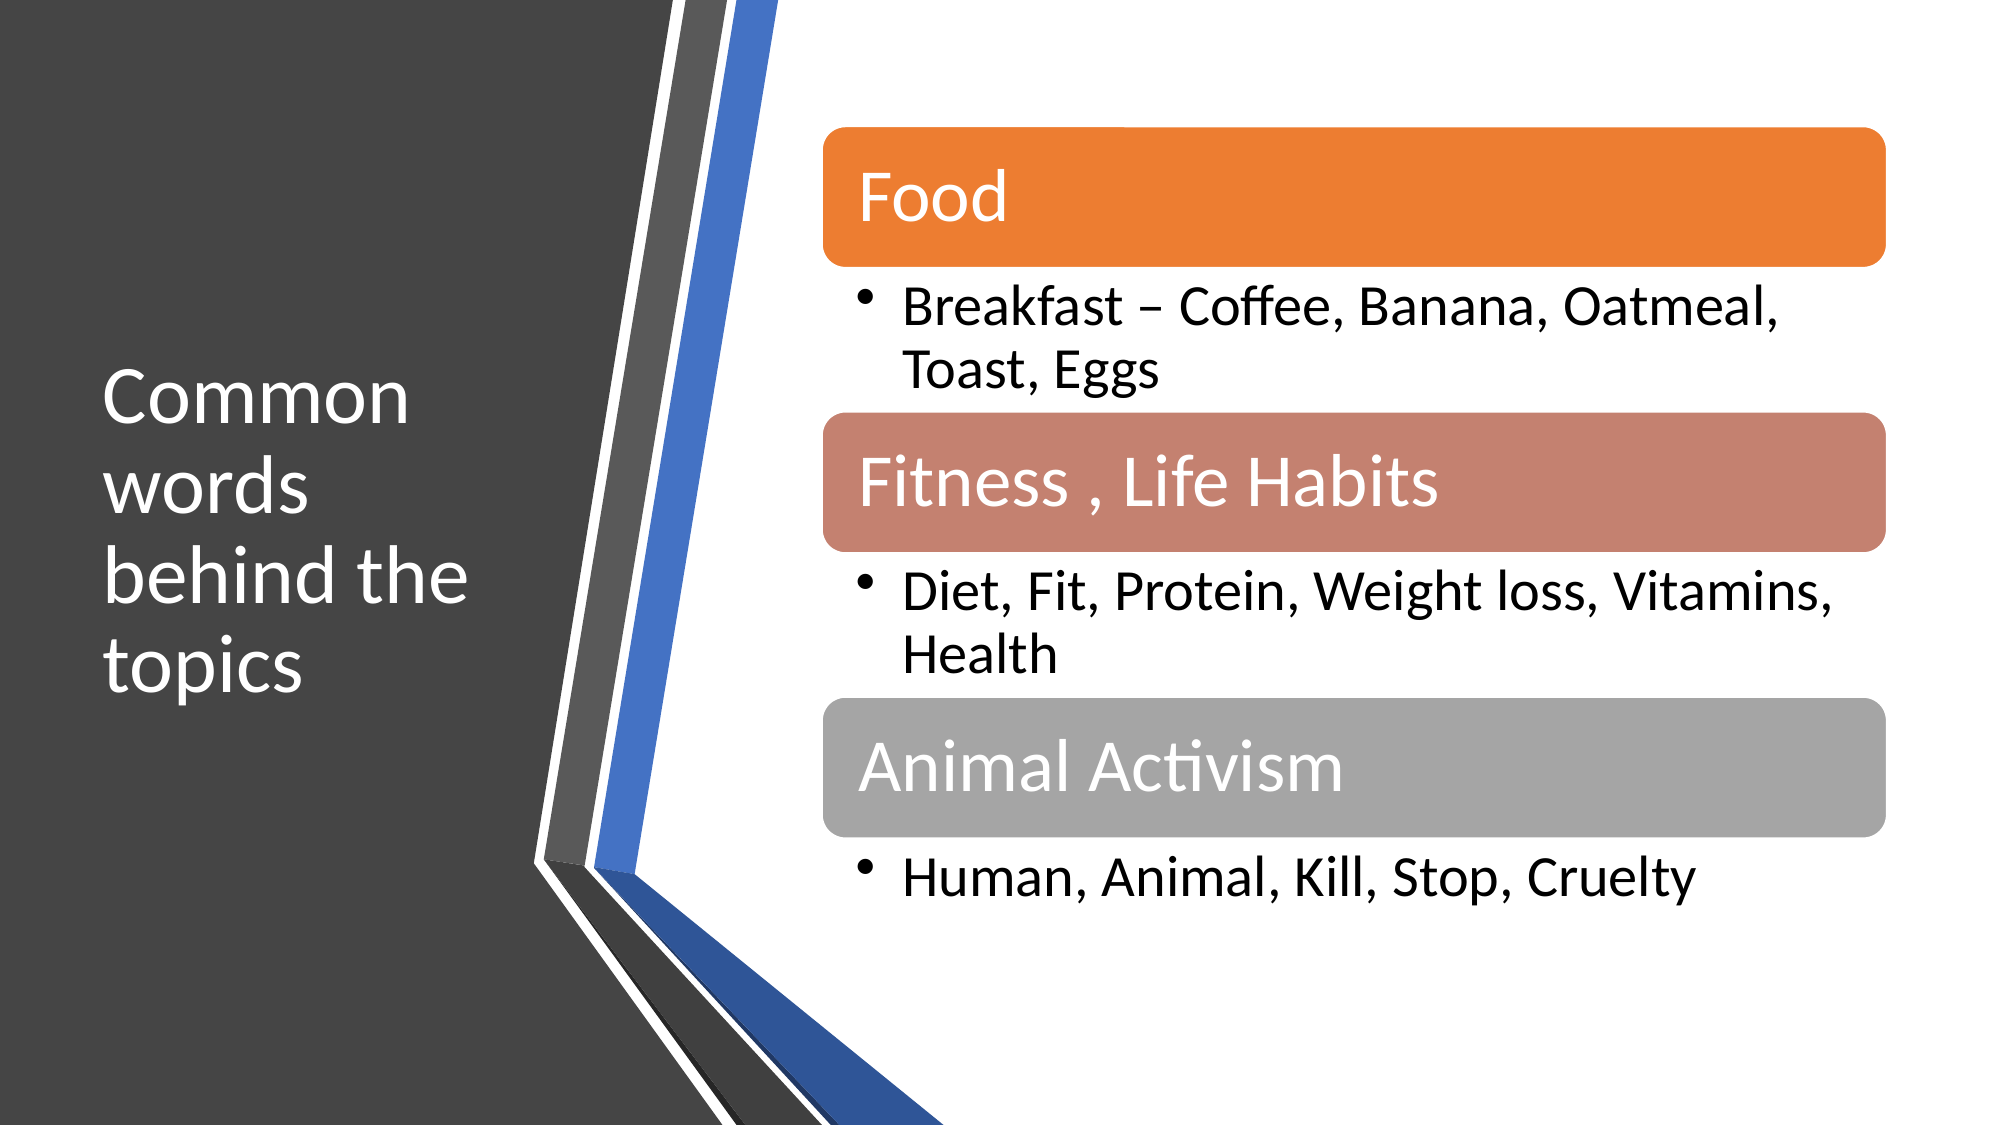

# Common words behind the topics
Food
Breakfast – Coffee, Banana, Oatmeal, Toast, Eggs
Fitness , Life Habits
Diet, Fit, Protein, Weight loss, Vitamins, Health
Animal Activism
Human, Animal, Kill, Stop, Cruelty